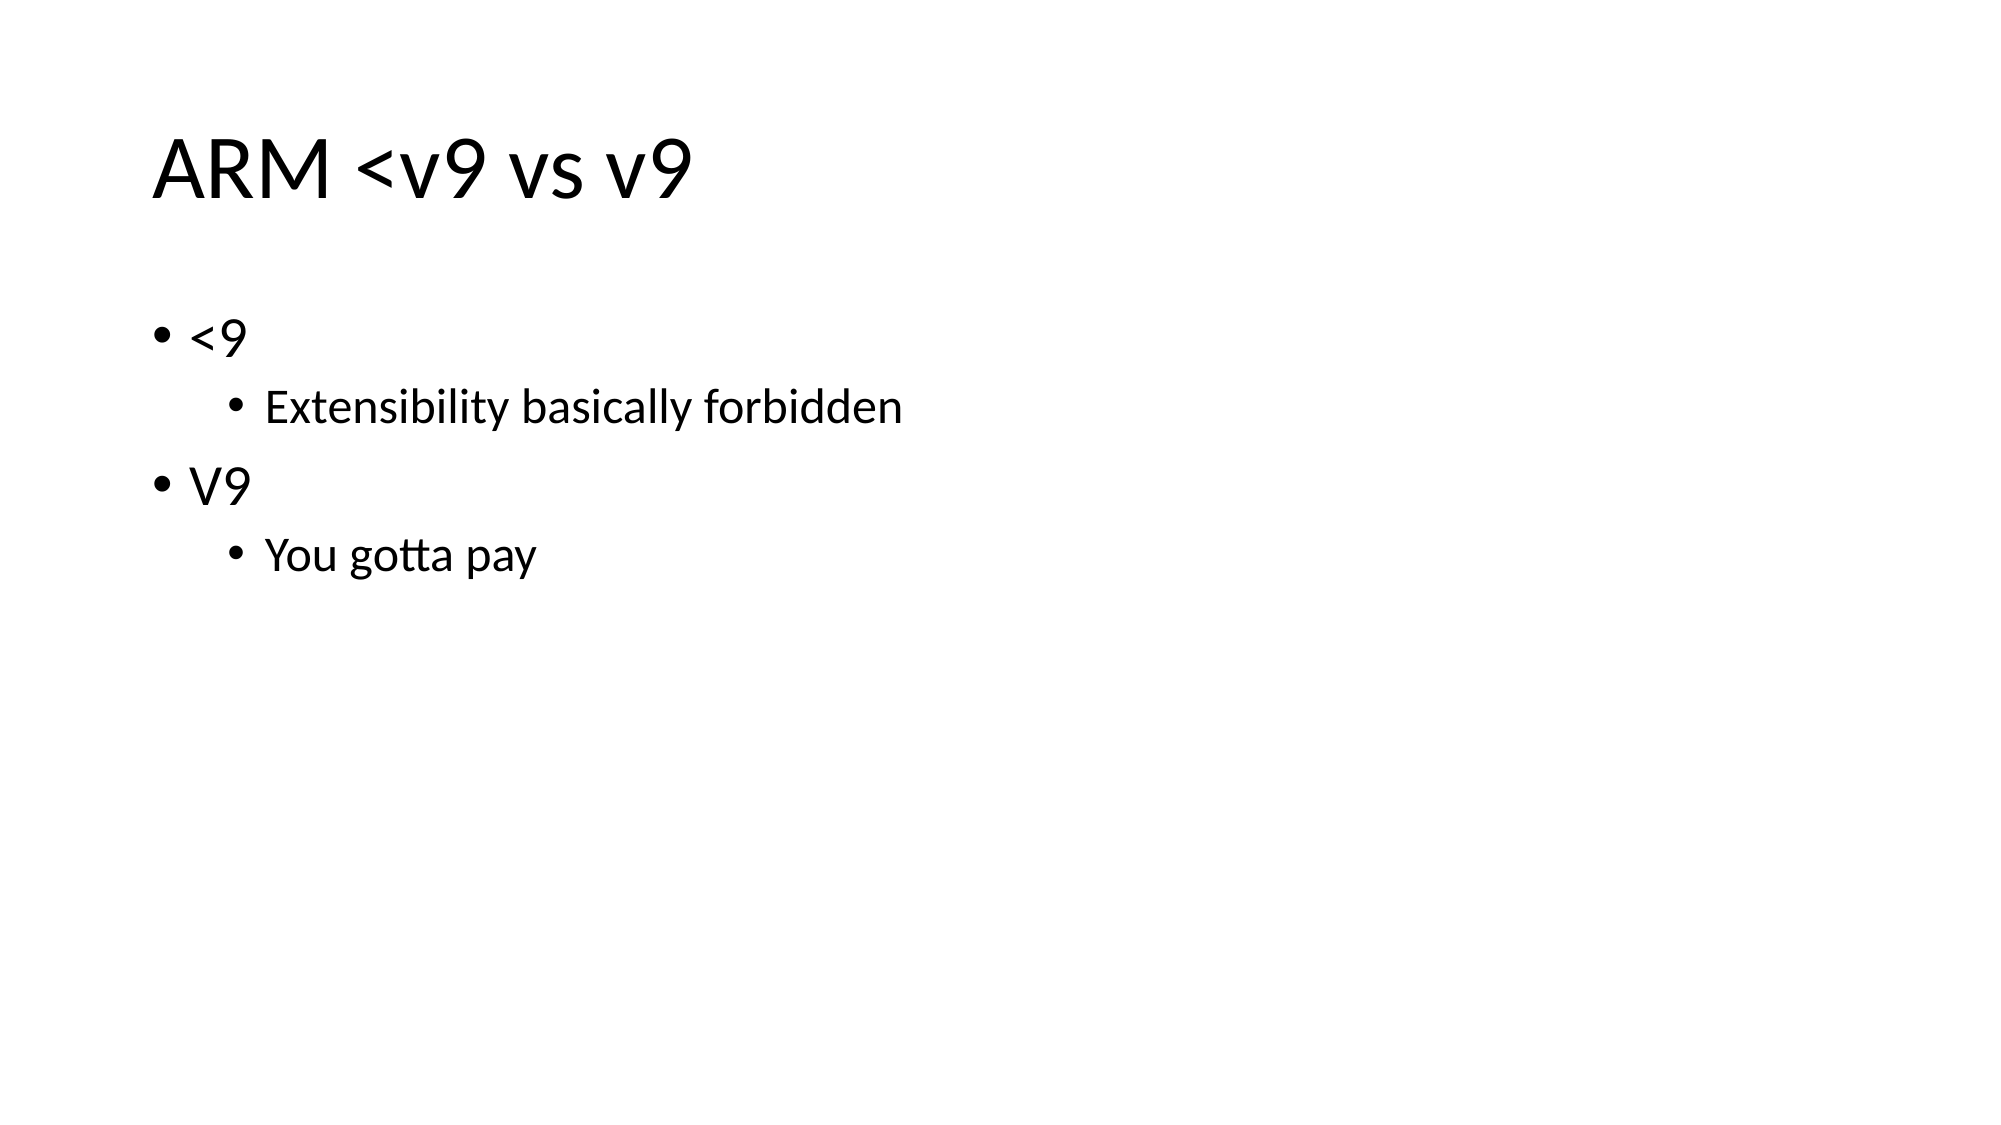

# ARM <v9 vs v9
<9
Extensibility basically forbidden
V9
You gotta pay